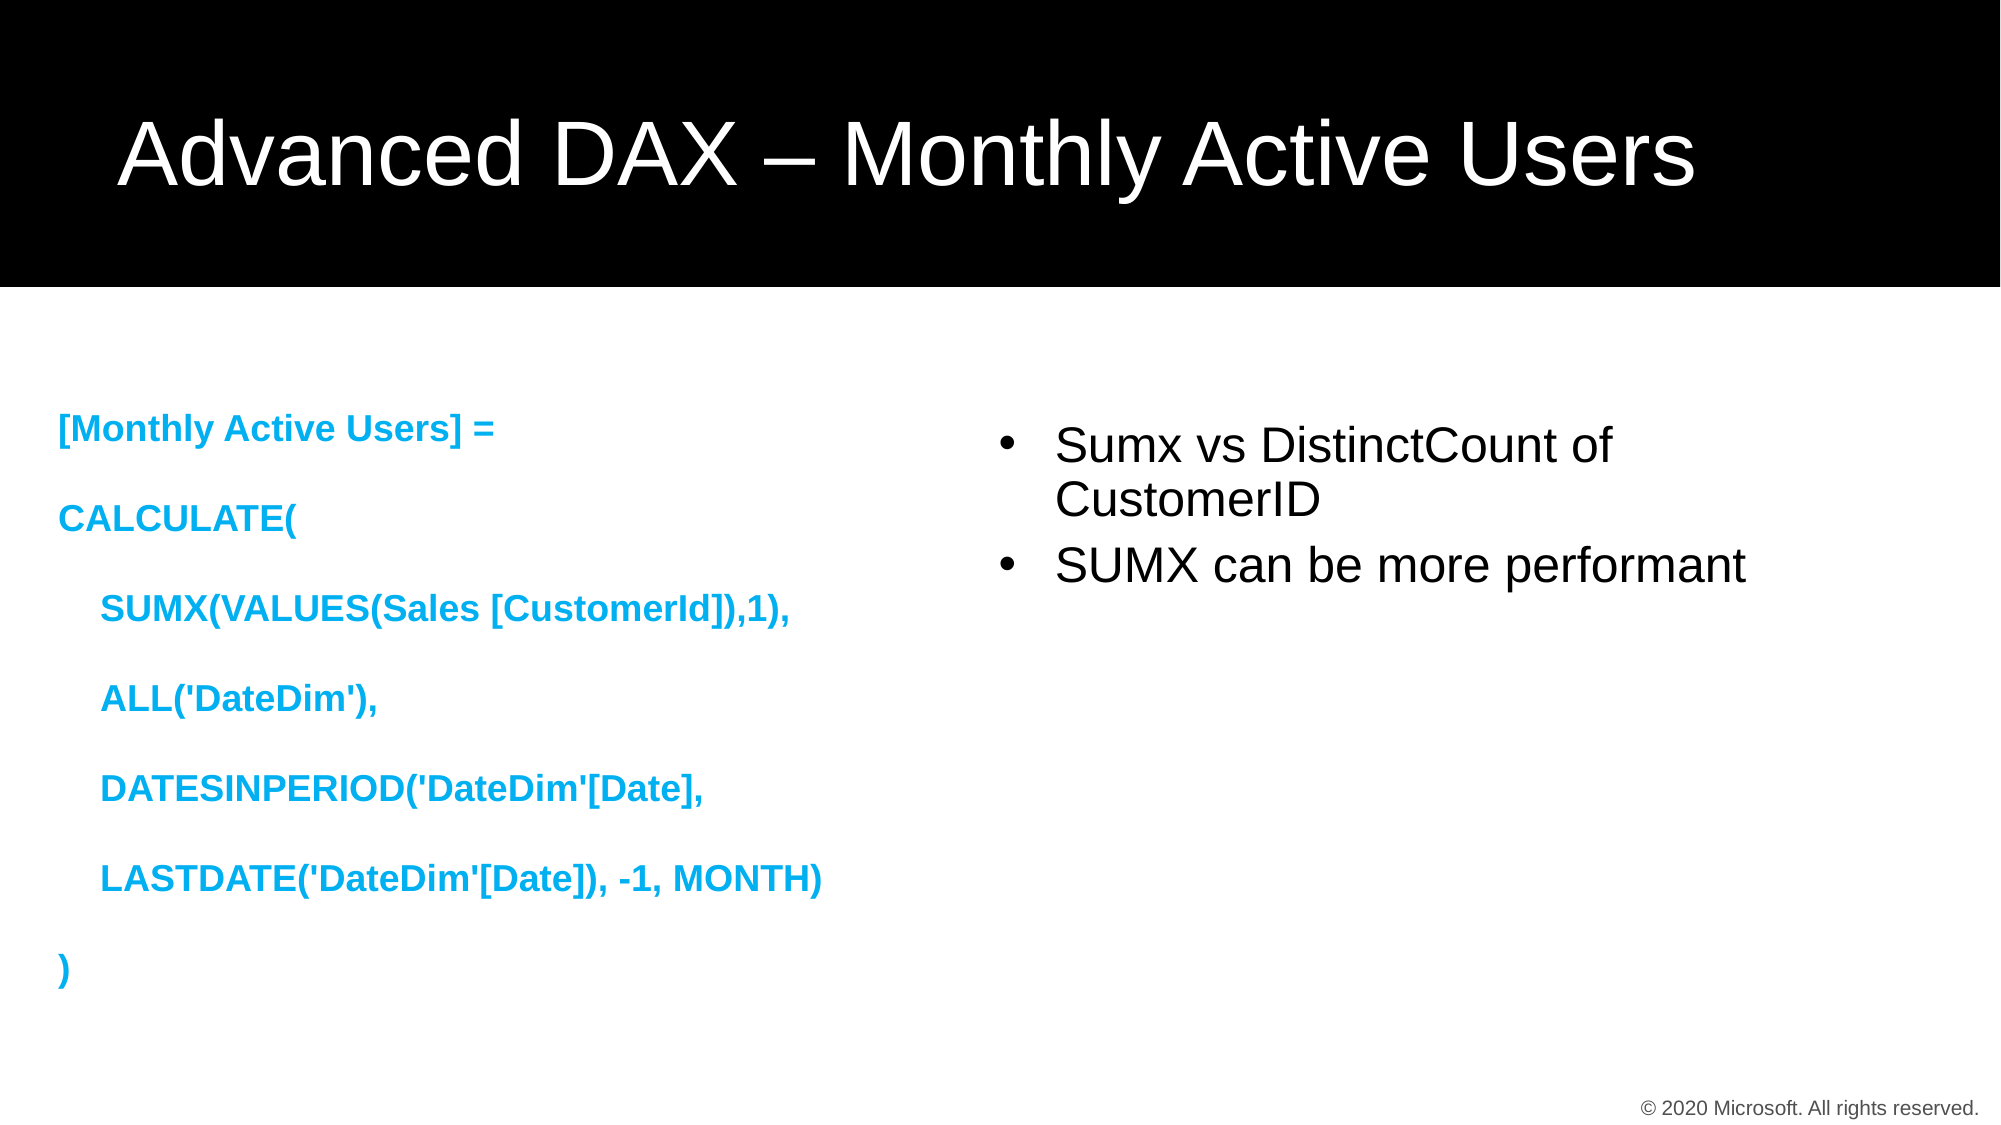

Advanced DAX – Monthly Active Users

[Monthly Active Users] =

CALCULATE(

    SUMX(VALUES(Sales [CustomerId]),1),

    ALL('DateDim'),
    DATESINPERIOD('DateDim'[Date],
    LASTDATE('DateDim'[Date]), -1, MONTH)

)
Sumx vs DistinctCount of CustomerID
SUMX can be more performant

© 2020 Microsoft. All rights reserved.